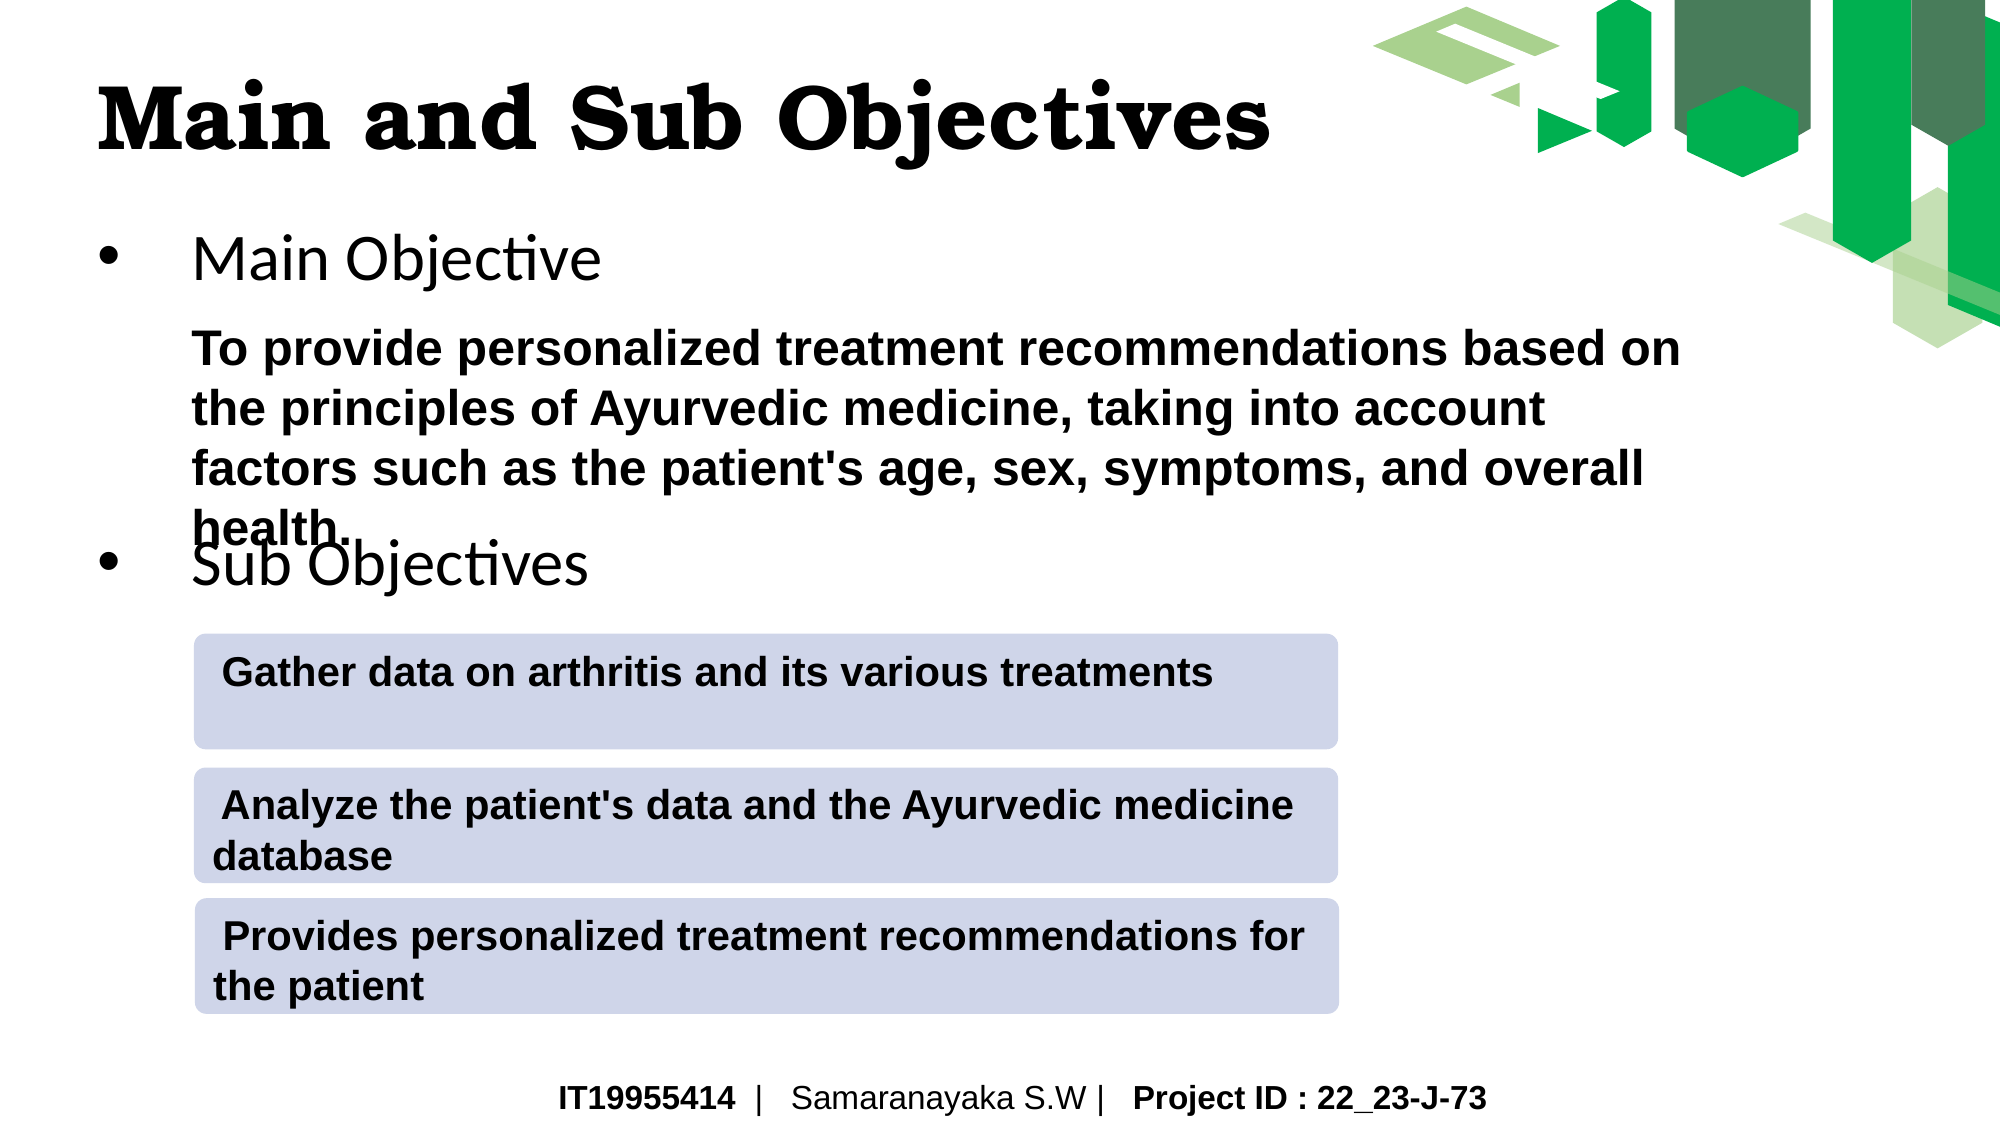

Main and Sub Objectives
Main Objective
To provide personalized treatment recommendations based on the principles of Ayurvedic medicine, taking into account factors such as the patient's age, sex, symptoms, and overall health.
Sub Objectives
 Gather data on arthritis and its various treatments
 Analyze the patient's data and the Ayurvedic medicine database
 Provides personalized treatment recommendations for the patient
IT19955414  |   Samaranayaka S.W |   Project ID : 22_23-J-73